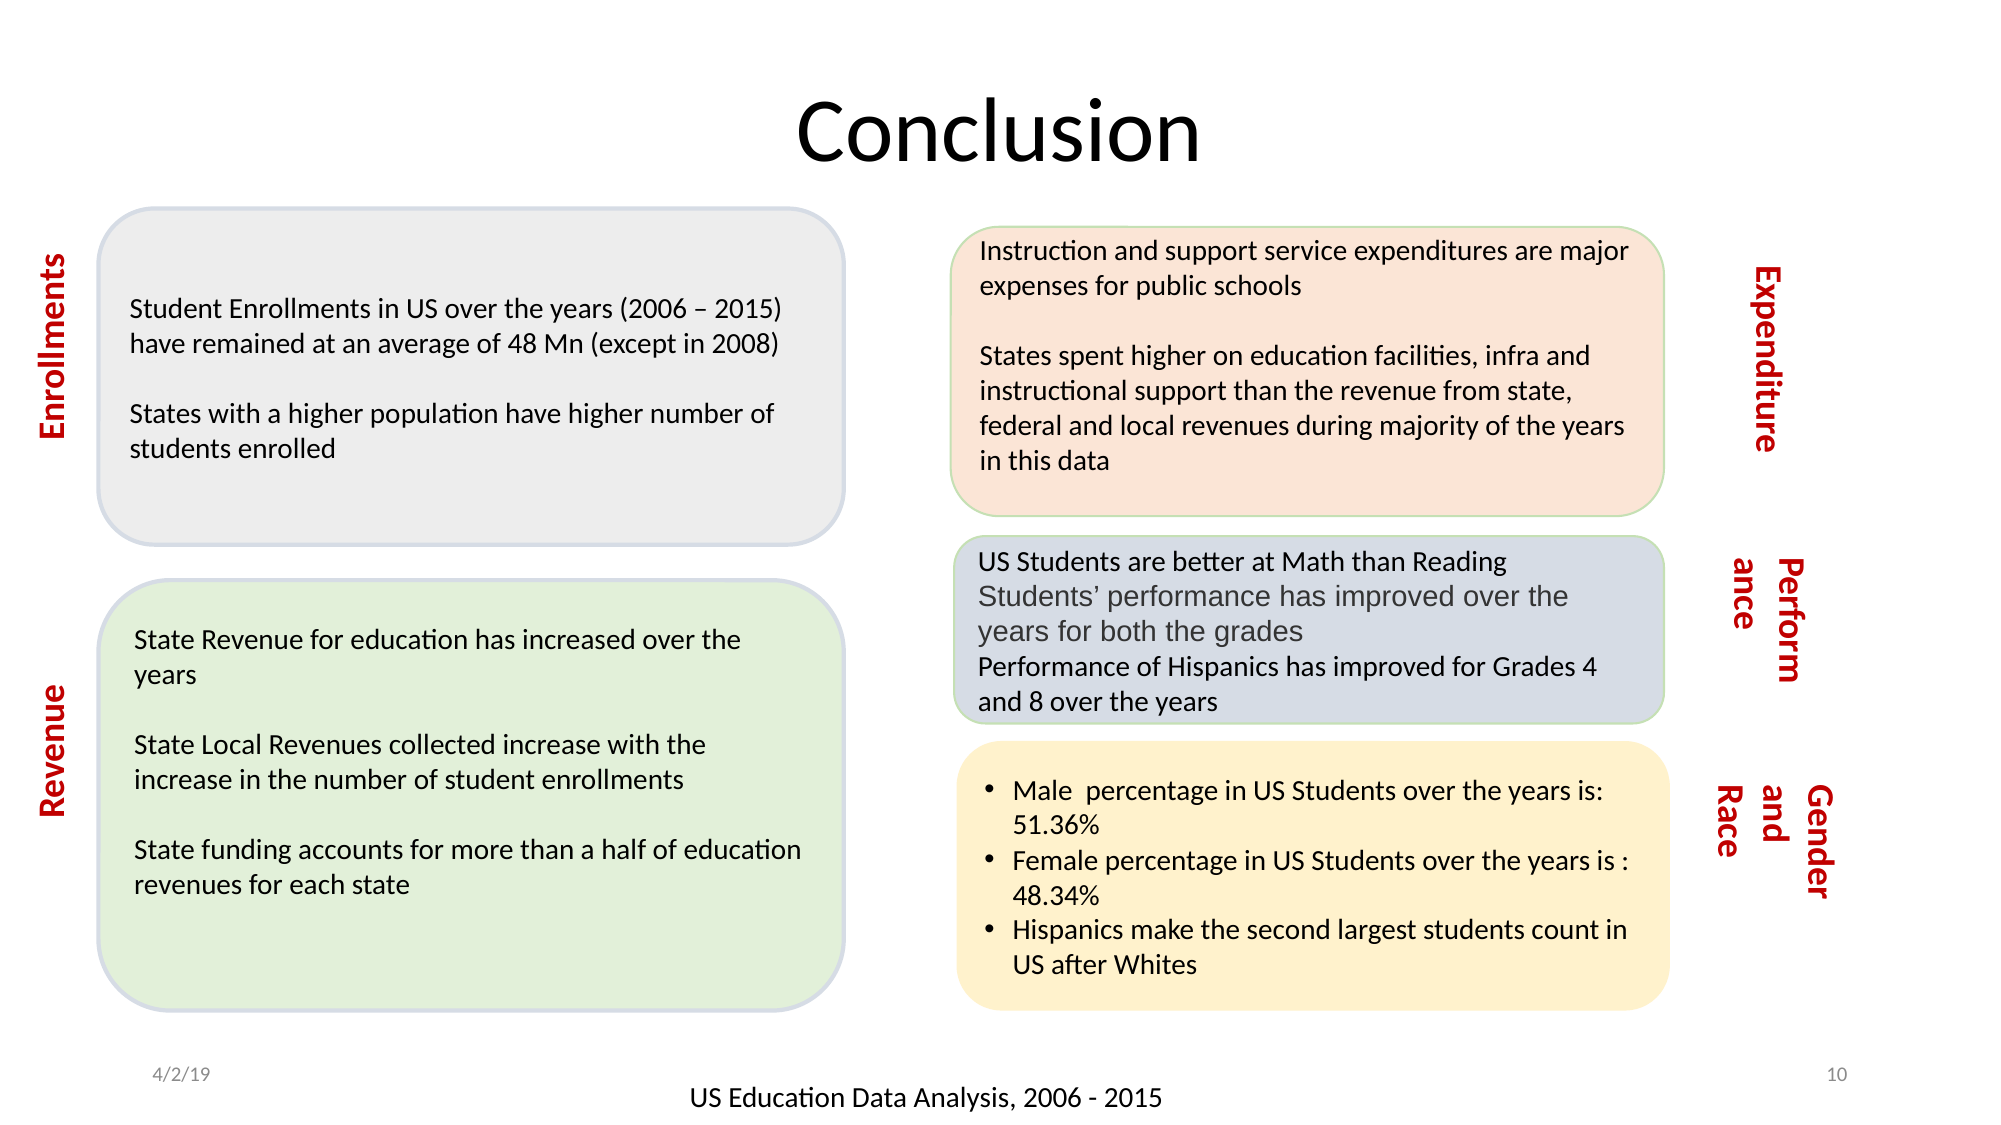

# Conclusion

Student Enrollments in US over the years (2006 – 2015) have remained at an average of 48 Mn (except in 2008)

States with a higher population have higher number of students enrolled

Instruction and support service expenditures are major expenses for public schools

States spent higher on education facilities, infra and instructional support than the revenue from state, federal and local revenues during majority of the years in this data

Enrollments
Expenditure

US Students are better at Math than Reading
Students’ performance has improved over the years for both the grades
Performance of Hispanics has improved for Grades 4 and 8 over the years

Performance

State Revenue for education has increased over the years

State Local Revenues collected increase with the increase in the number of student enrollments

State funding accounts for more than a half of education revenues for each state

Revenue

Male  percentage in US Students over the years is: 51.36%
Female percentage in US Students over the years is : 48.34%
Hispanics make the second largest students count in US after Whites

Gender and Race
4/2/19
10
US Education Data Analysis, 2006 - 2015